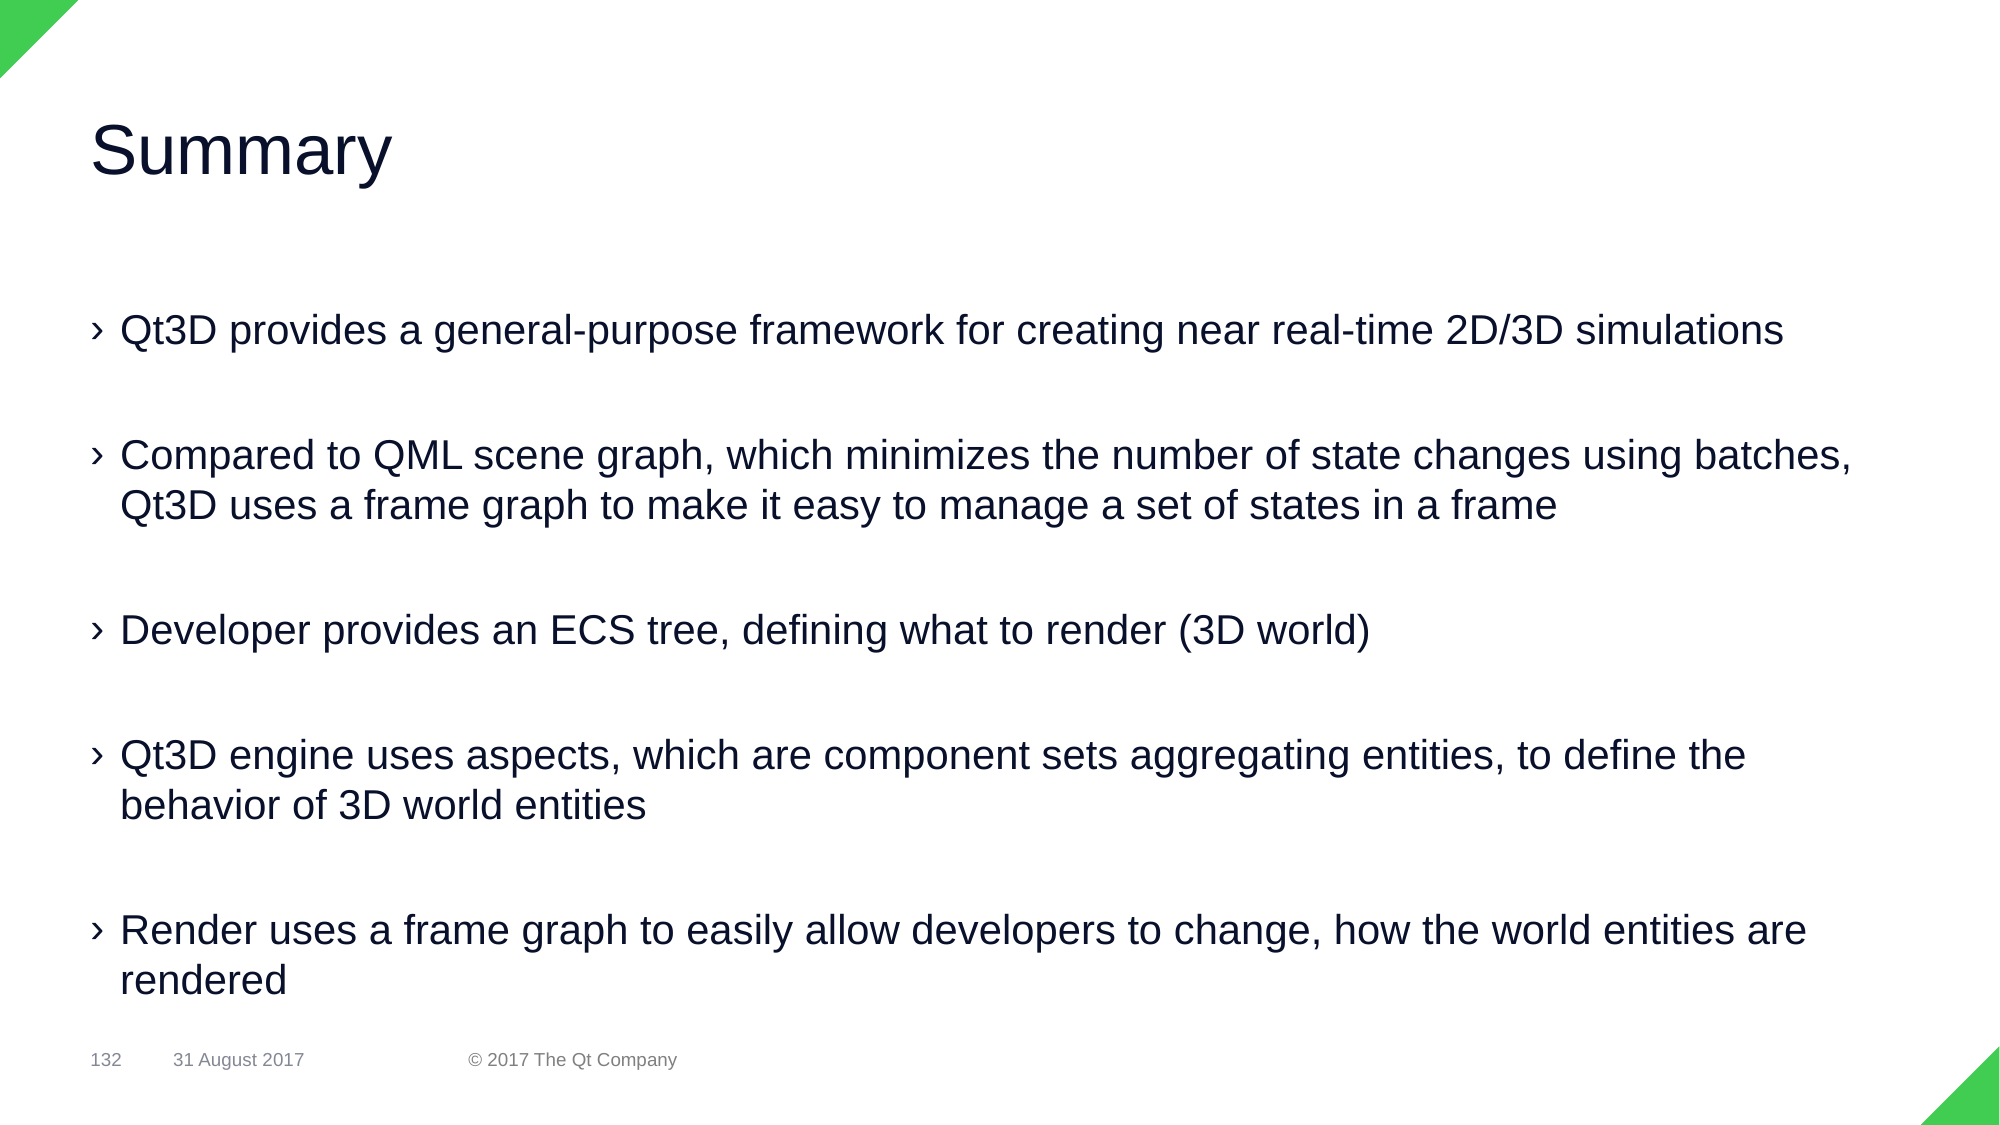

# Summary
Qt3D provides a general-purpose framework for creating near real-time 2D/3D simulations

Compared to QML scene graph, which minimizes the number of state changes using batches, Qt3D uses a frame graph to make it easy to manage a set of states in a frame

Developer provides an ECS tree, defining what to render (3D world)

Qt3D engine uses aspects, which are component sets aggregating entities, to define the behavior of 3D world entities

Render uses a frame graph to easily allow developers to change, how the world entities are rendered
132
31 August 2017
© 2017 The Qt Company